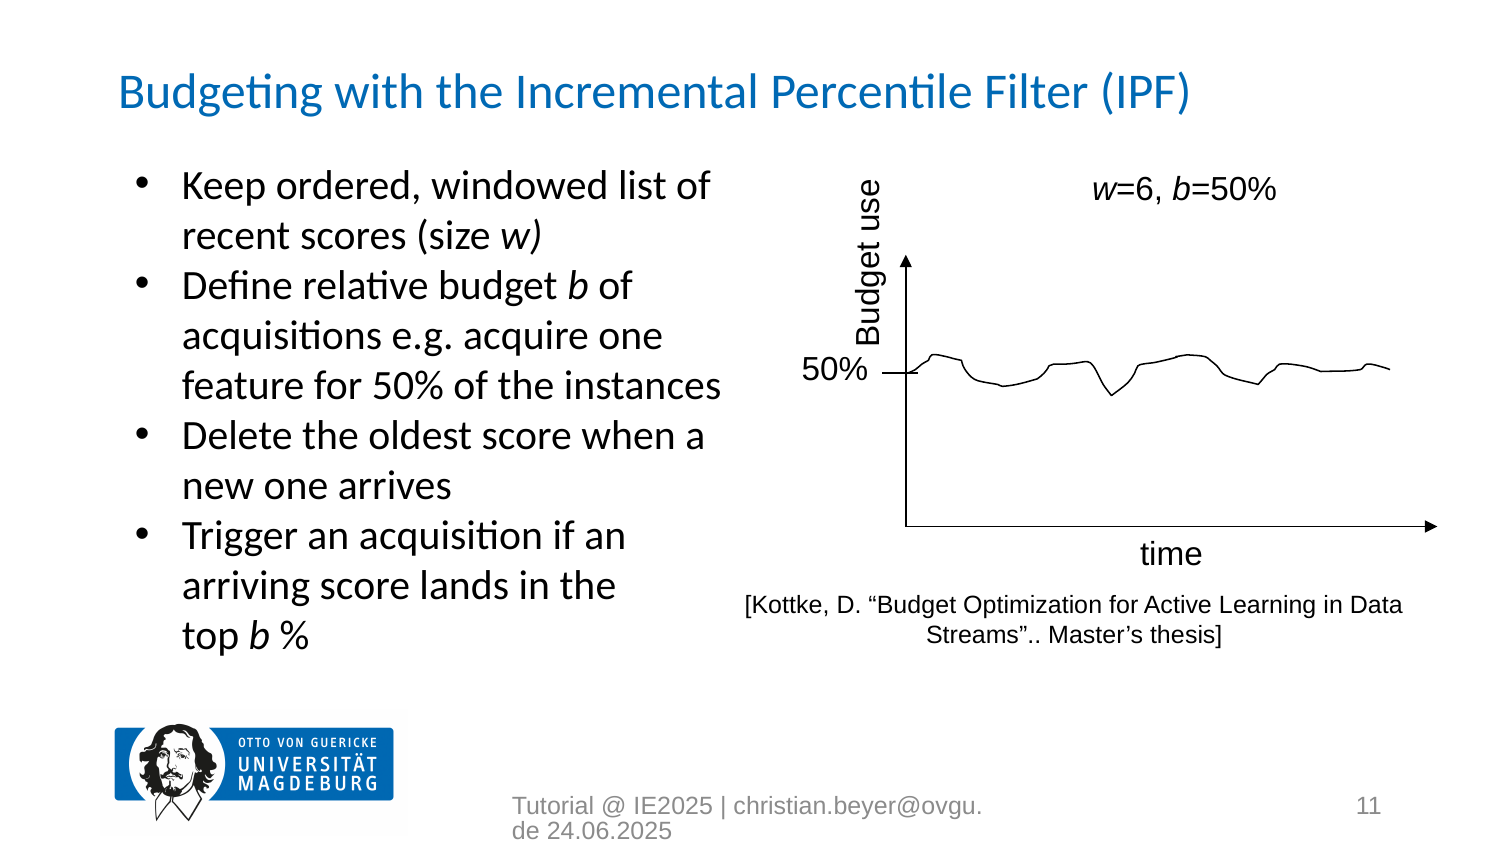

# Budgeting with the Incremental Percentile Filter (IPF)
Keep ordered, windowed list of recent scores (size w)
Define relative budget b of acquisitions e.g. acquire one feature for 50% of the instances
Delete the oldest score when a new one arrives
Trigger an acquisition if an arriving score lands in the
top b %

w=6, b=50%
Budget use
50%

time
[Kottke, D. “Budget Optimization for Active Learning in Data Streams”.. Master’s thesis]

Tutorial @ IE2025 | christian.beyer@ovgu.de 24.06.2025
11